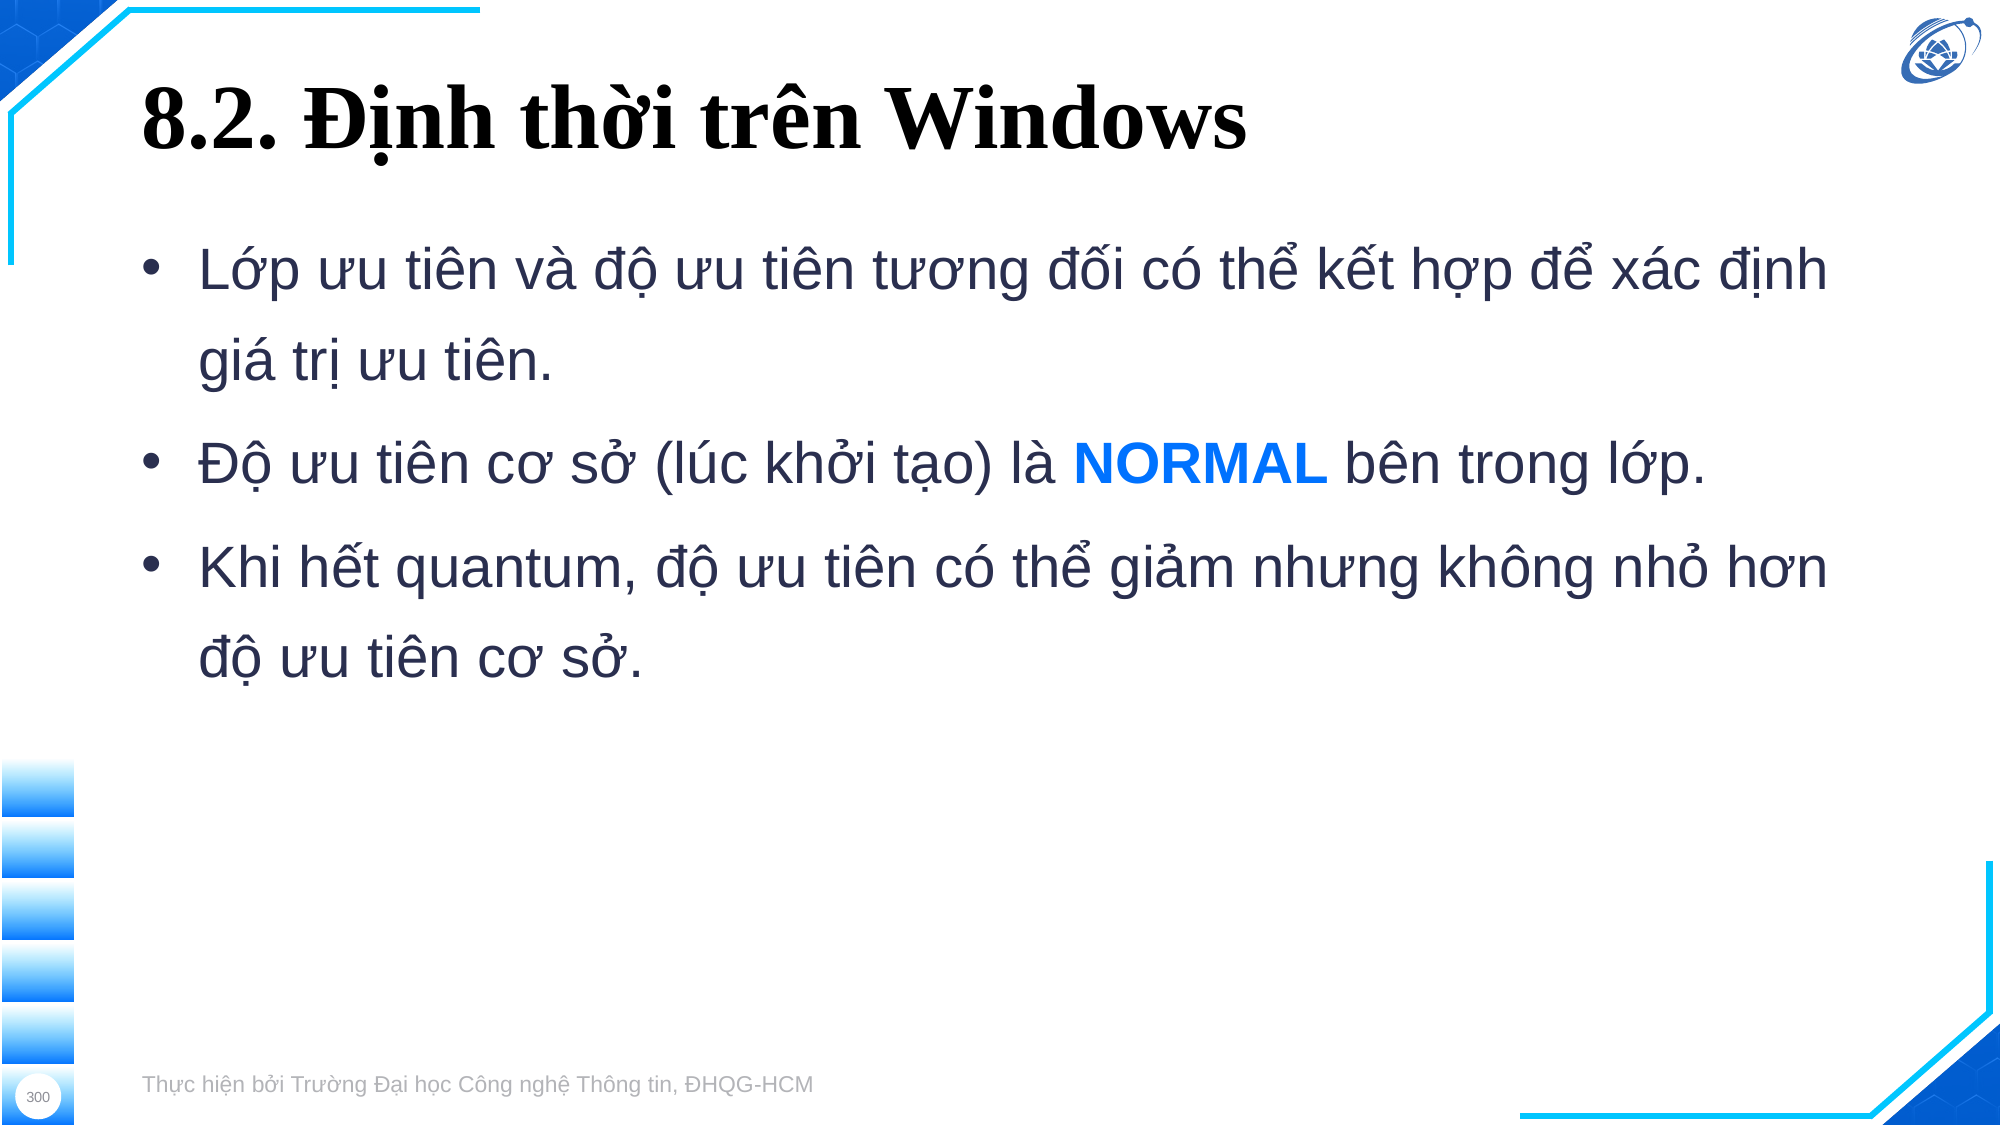

# 8.2. Định thời trên Windows
Lớp ưu tiên và độ ưu tiên tương đối có thể kết hợp để xác định giá trị ưu tiên.
Độ ưu tiên cơ sở (lúc khởi tạo) là NORMAL bên trong lớp.
Khi hết quantum, độ ưu tiên có thể giảm nhưng không nhỏ hơn độ ưu tiên cơ sở.

Thực hiện bởi Trường Đại học Công nghệ Thông tin, ĐHQG-HCM
300